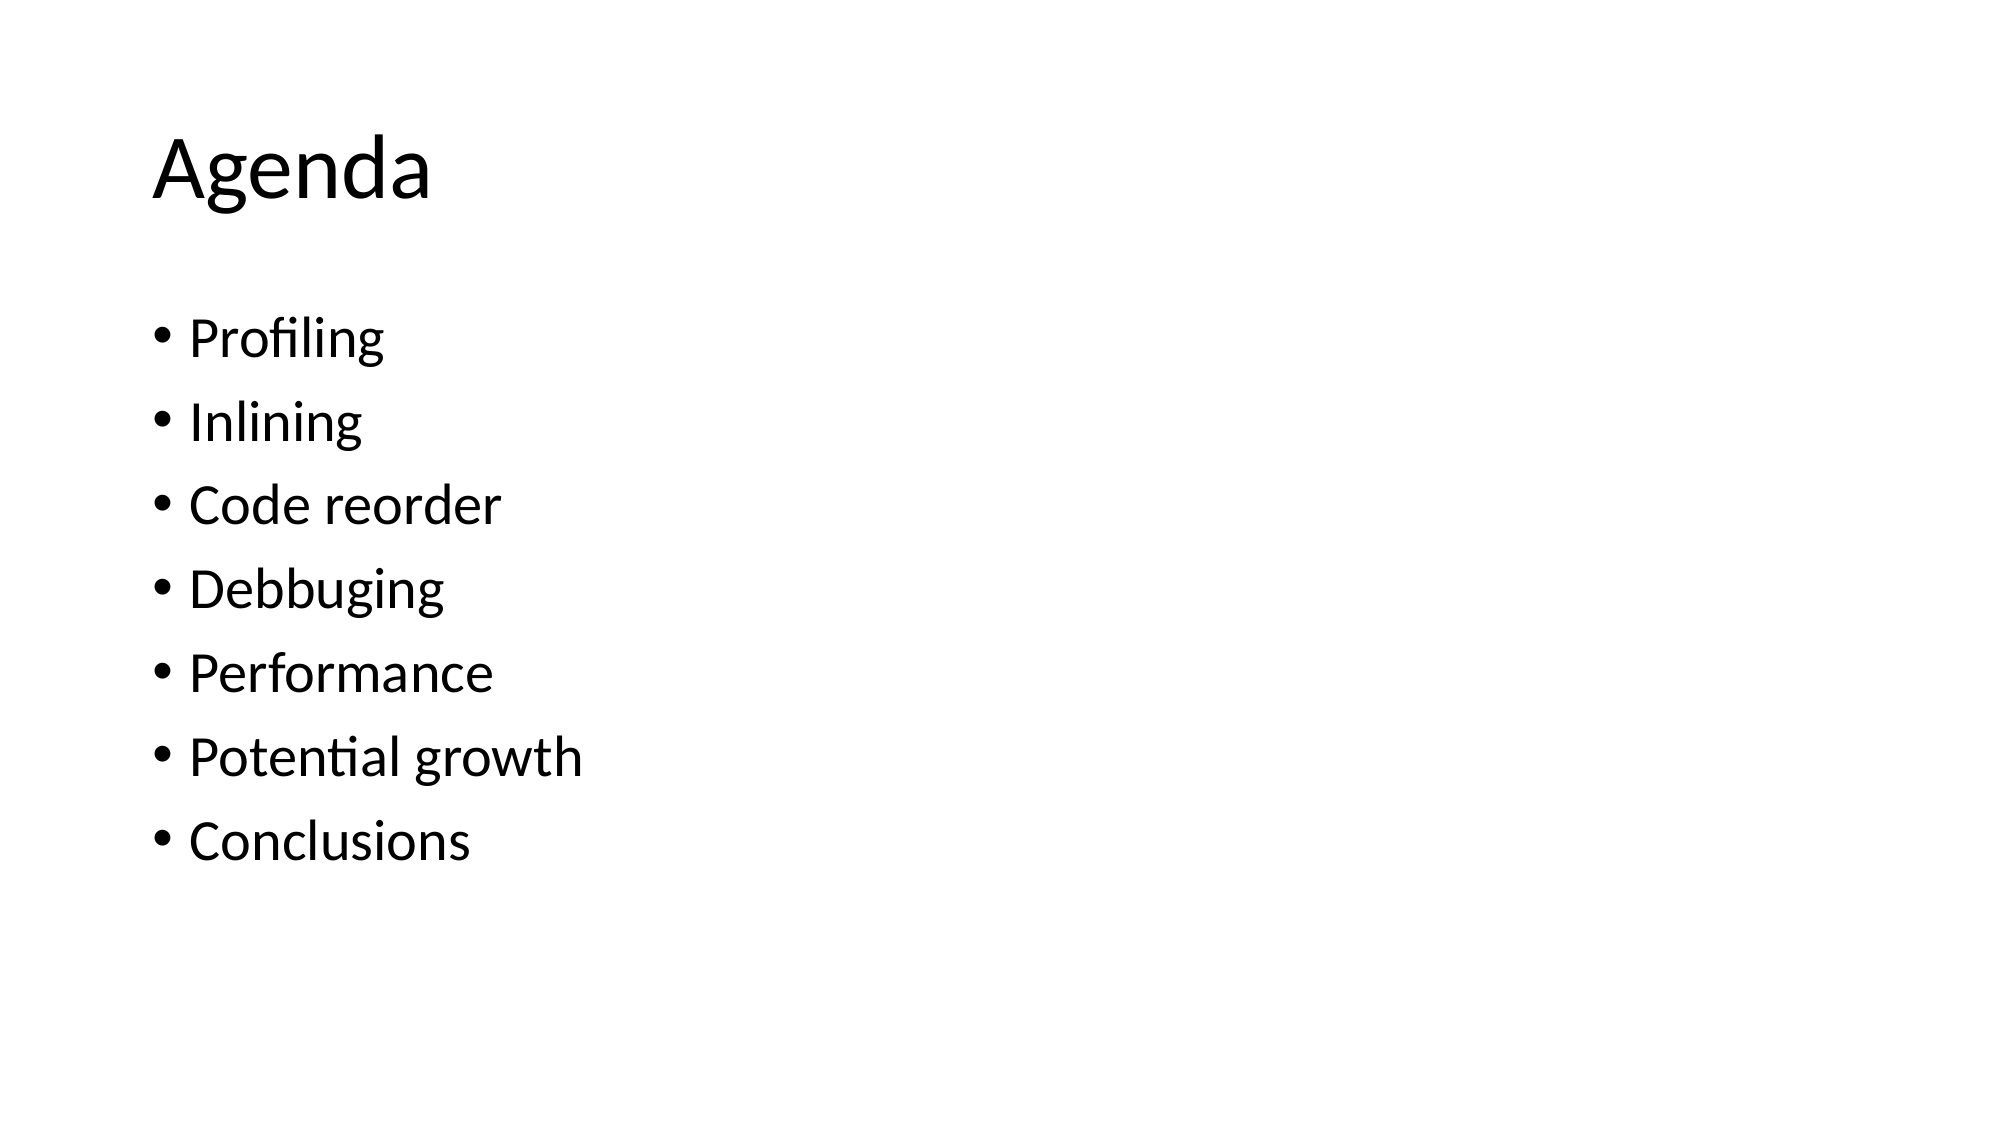

# Agenda
Profiling
Inlining
Code reorder
Debbuging
Performance
Potential growth
Conclusions